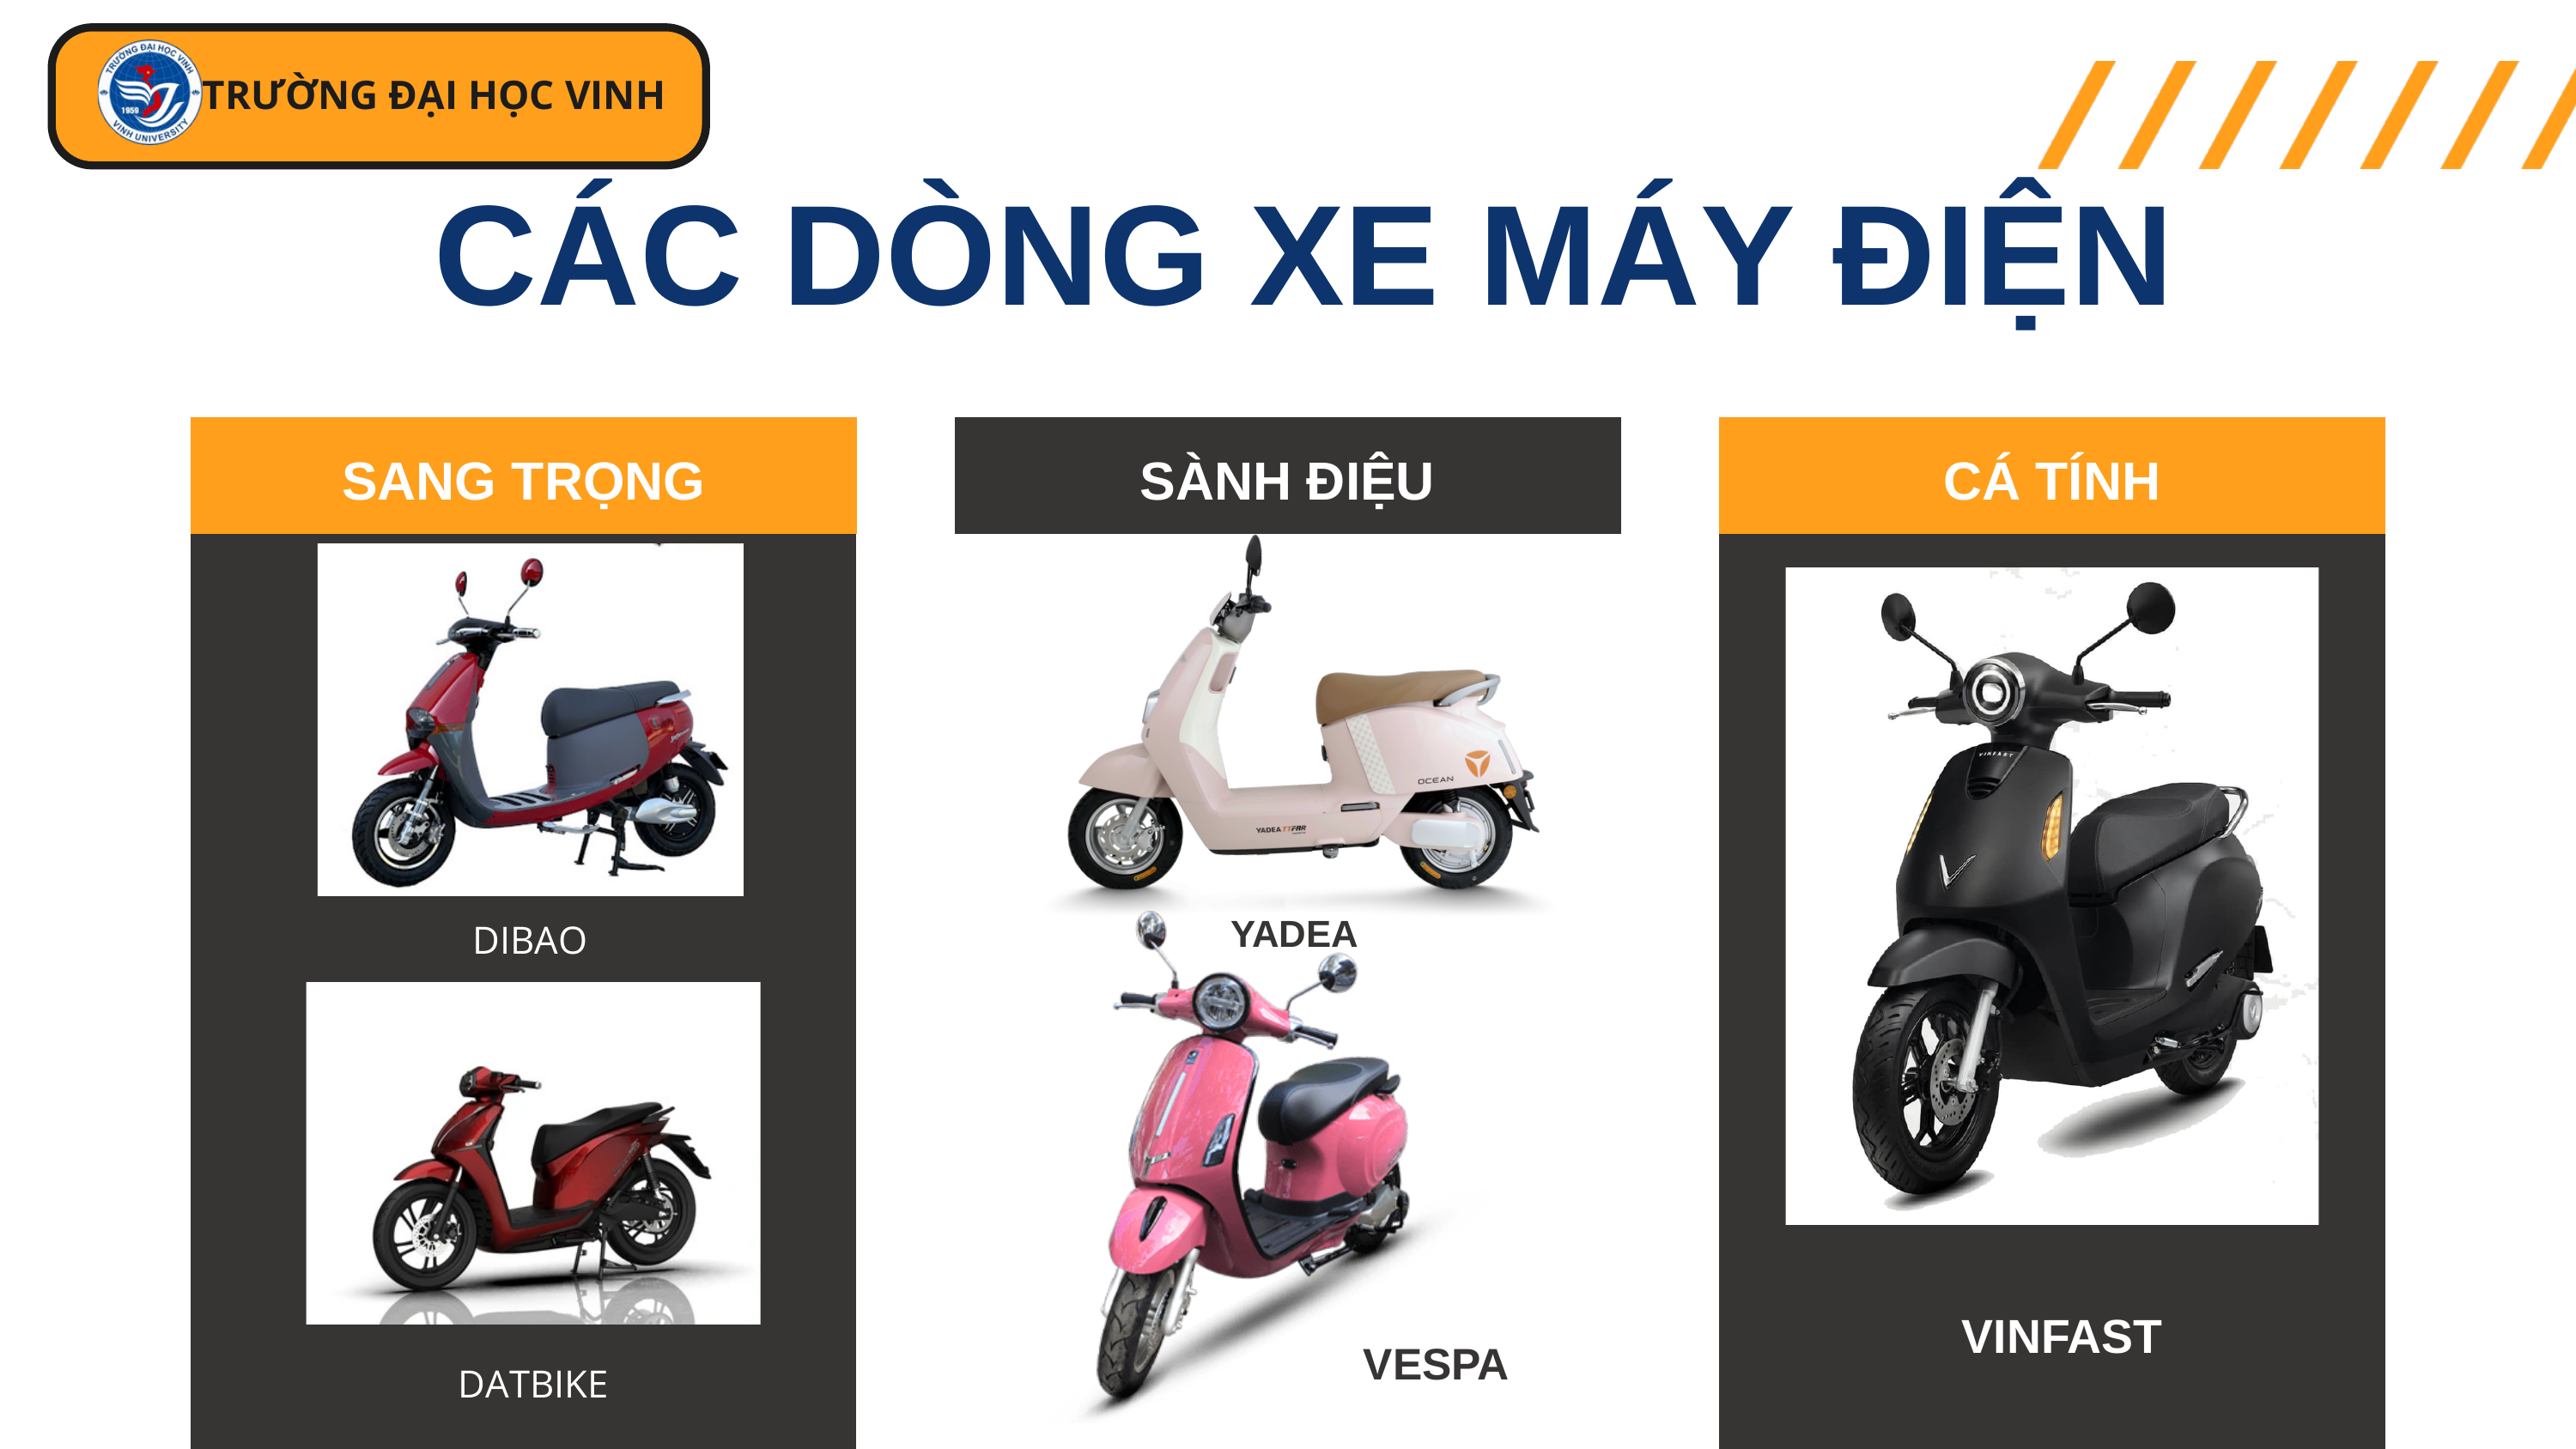

TRƯỜNG ĐẠI HỌC VINH

CÁC DÒNG XE MÁY ĐIỆN

SANG TRỌNG
SÀNH ĐIỆU
CÁ TÍNH

YADEA

DIBAO

VINFAST
VESPA
DATBIKE